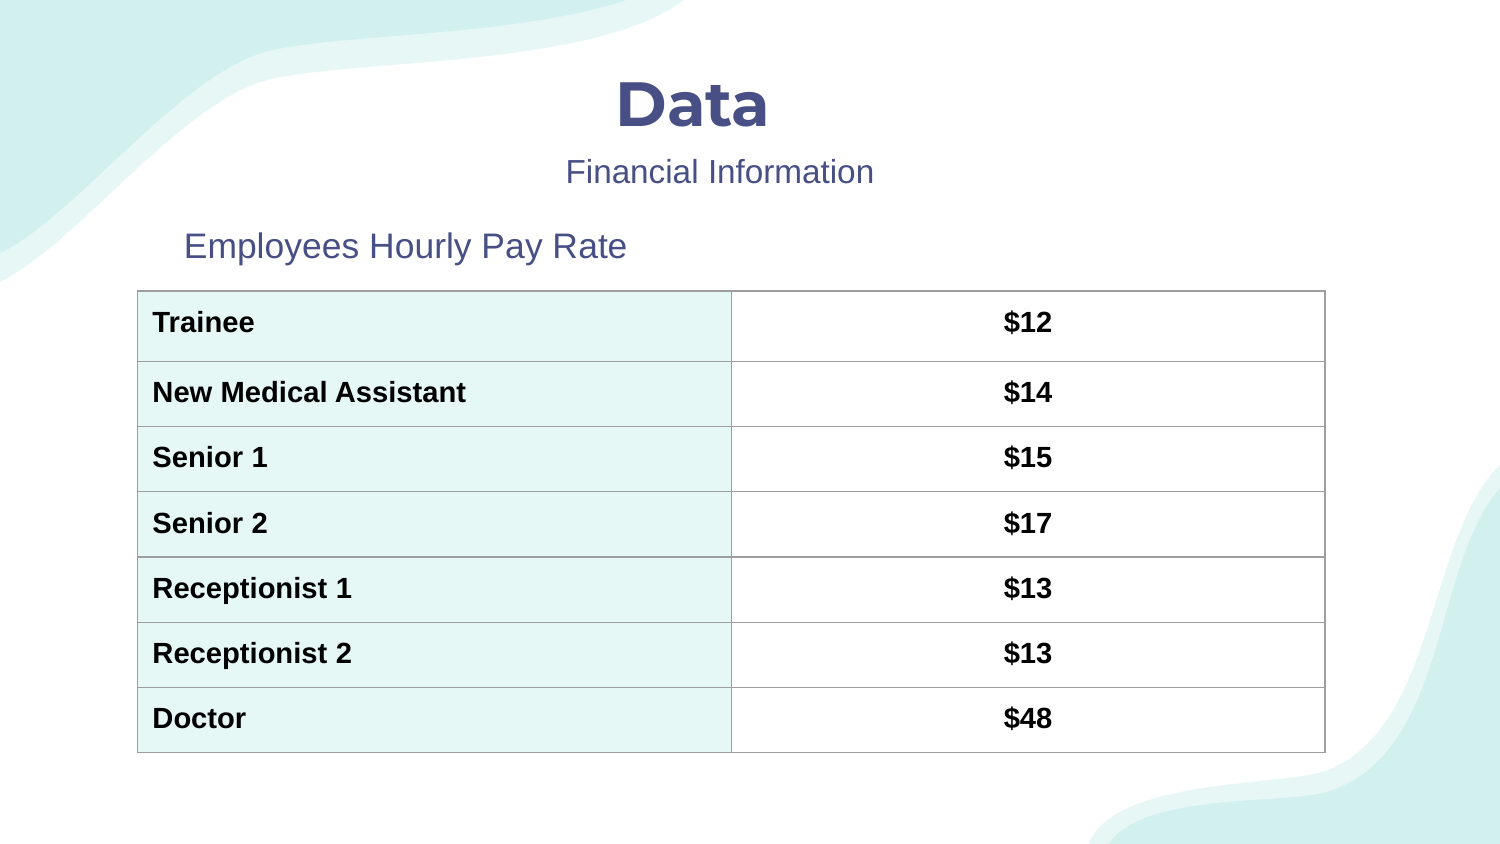

# Data
Financial Information
Employees Hourly Pay Rate
| Trainee | $12 |
| --- | --- |
| New Medical Assistant | $14 |
| Senior 1 | $15 |
| Senior 2 | $17 |
| Receptionist 1 | $13 |
| Receptionist 2 | $13 |
| Doctor | $48 |